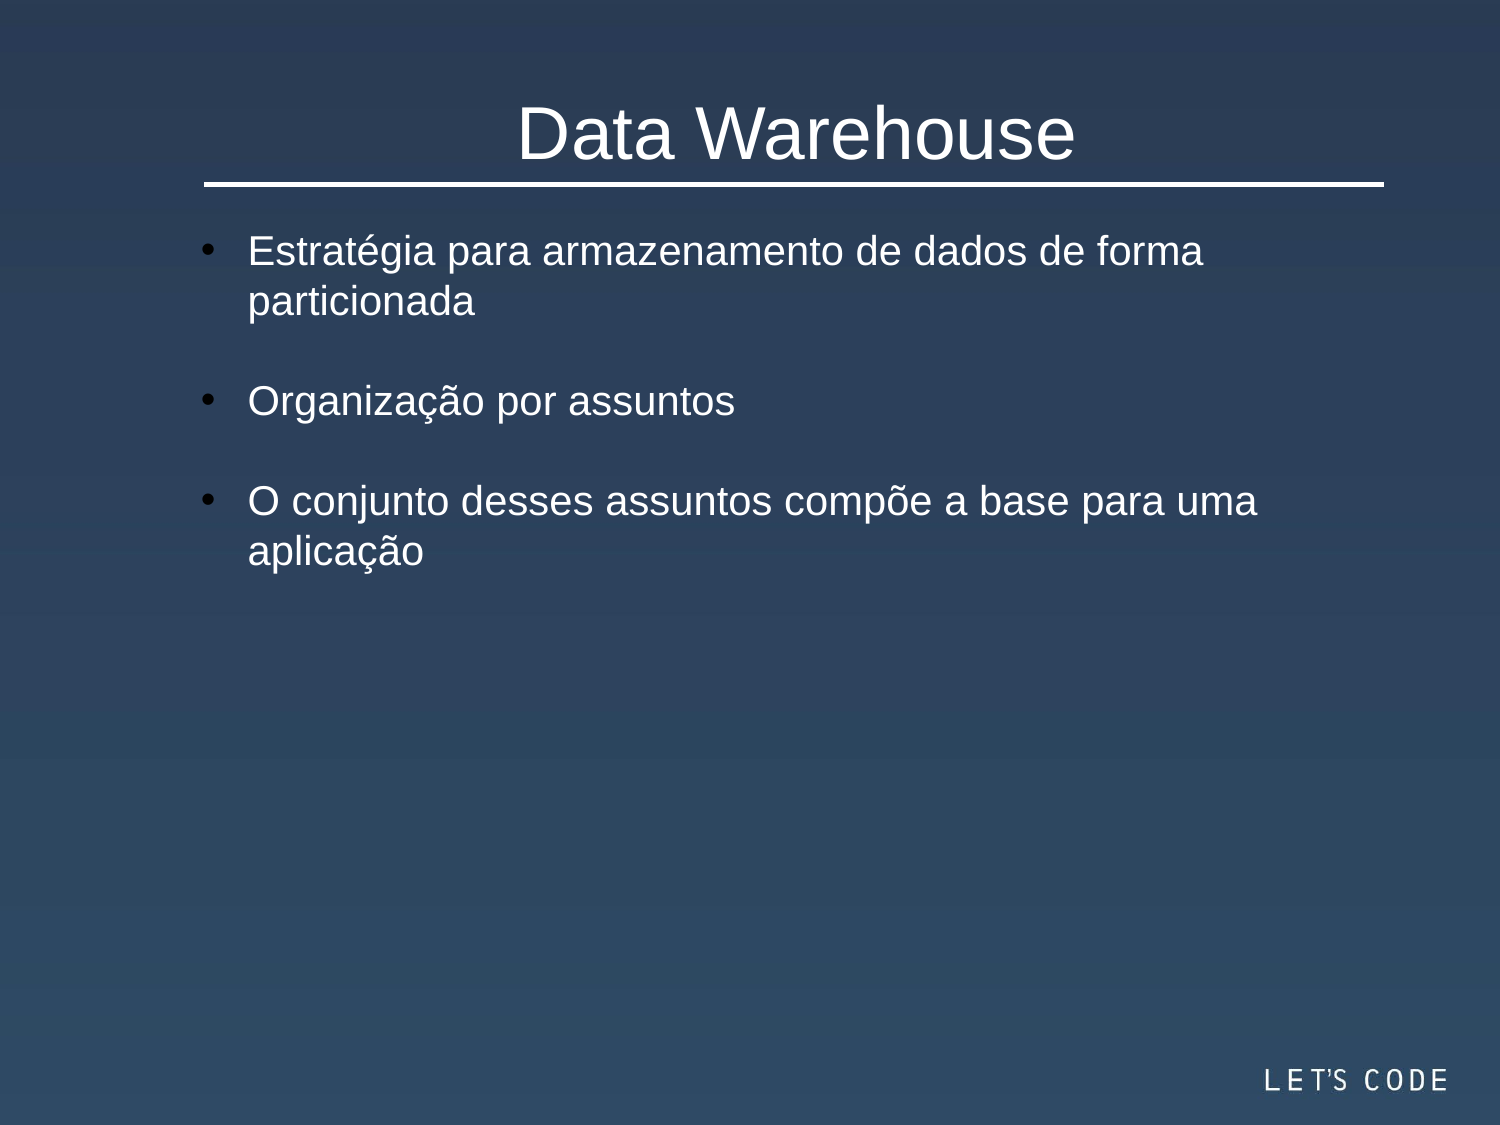

Data Warehouse
Estratégia para armazenamento de dados de forma particionada

Organização por assuntos

O conjunto desses assuntos compõe a base para uma aplicação